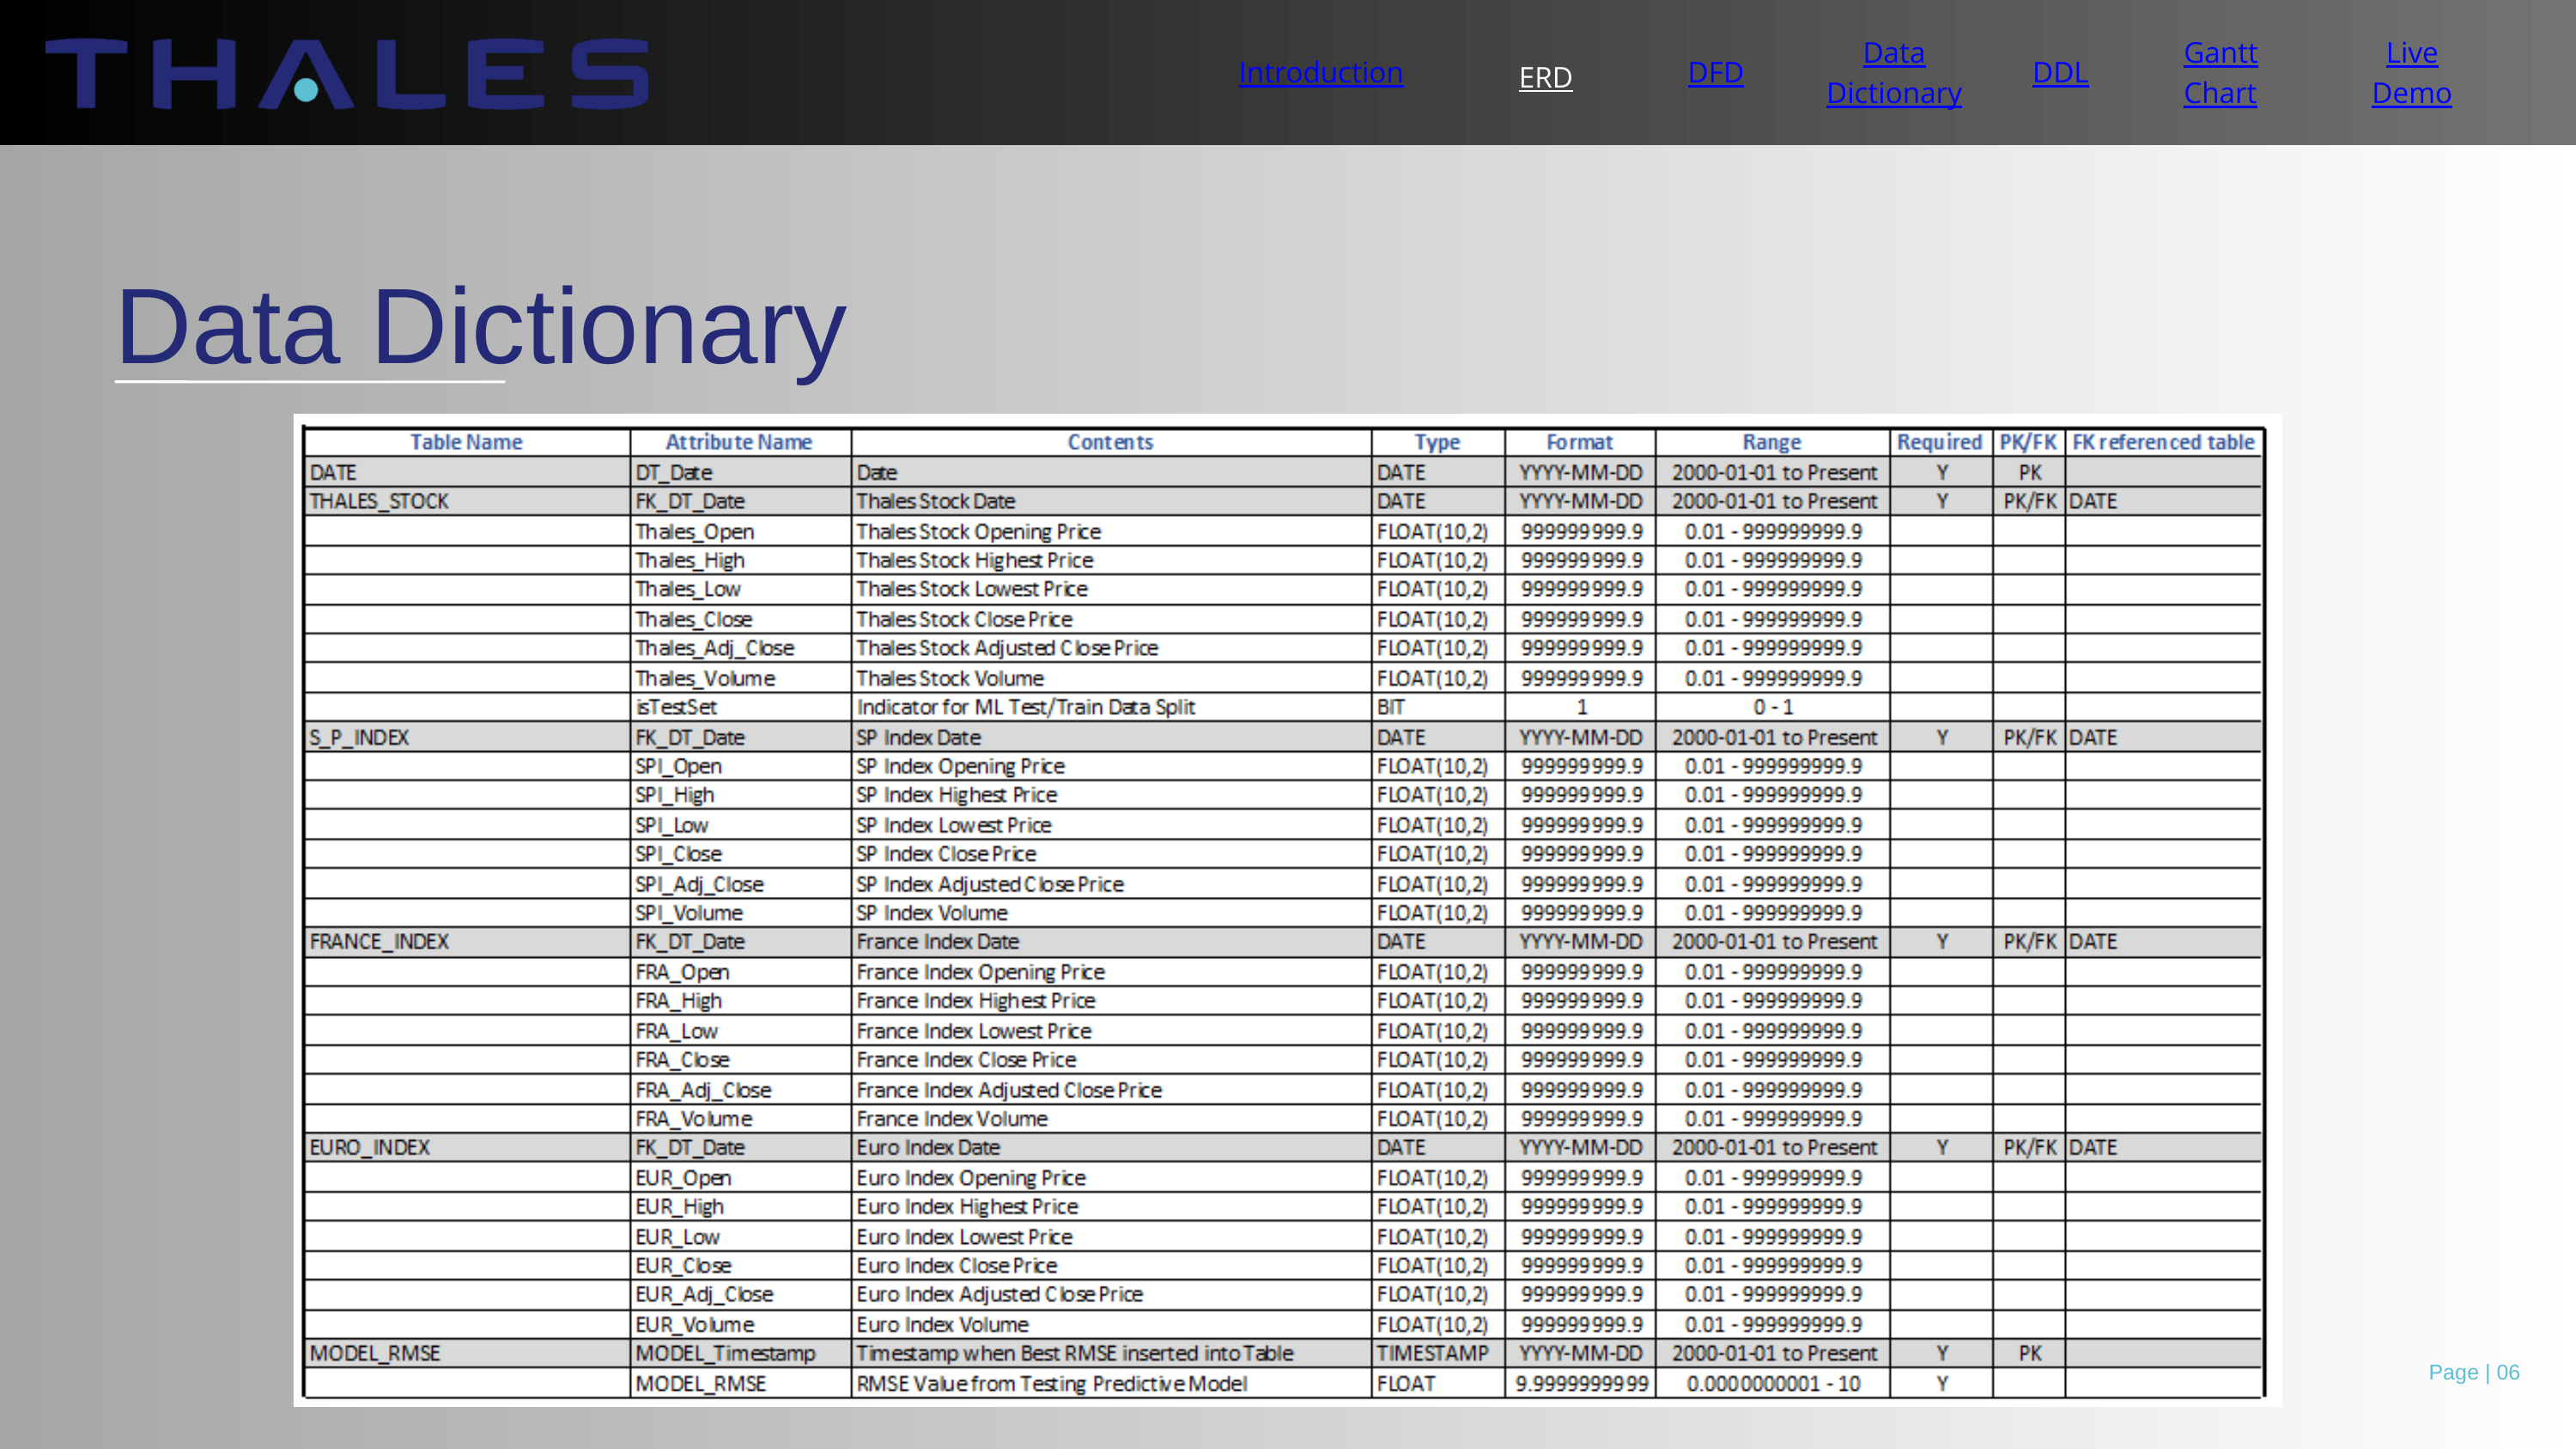

Data
Dictionary
Gantt
Chart
Live
Demo
Introduction
ERD
DFD
DDL
Data Dictionary

Page | 06